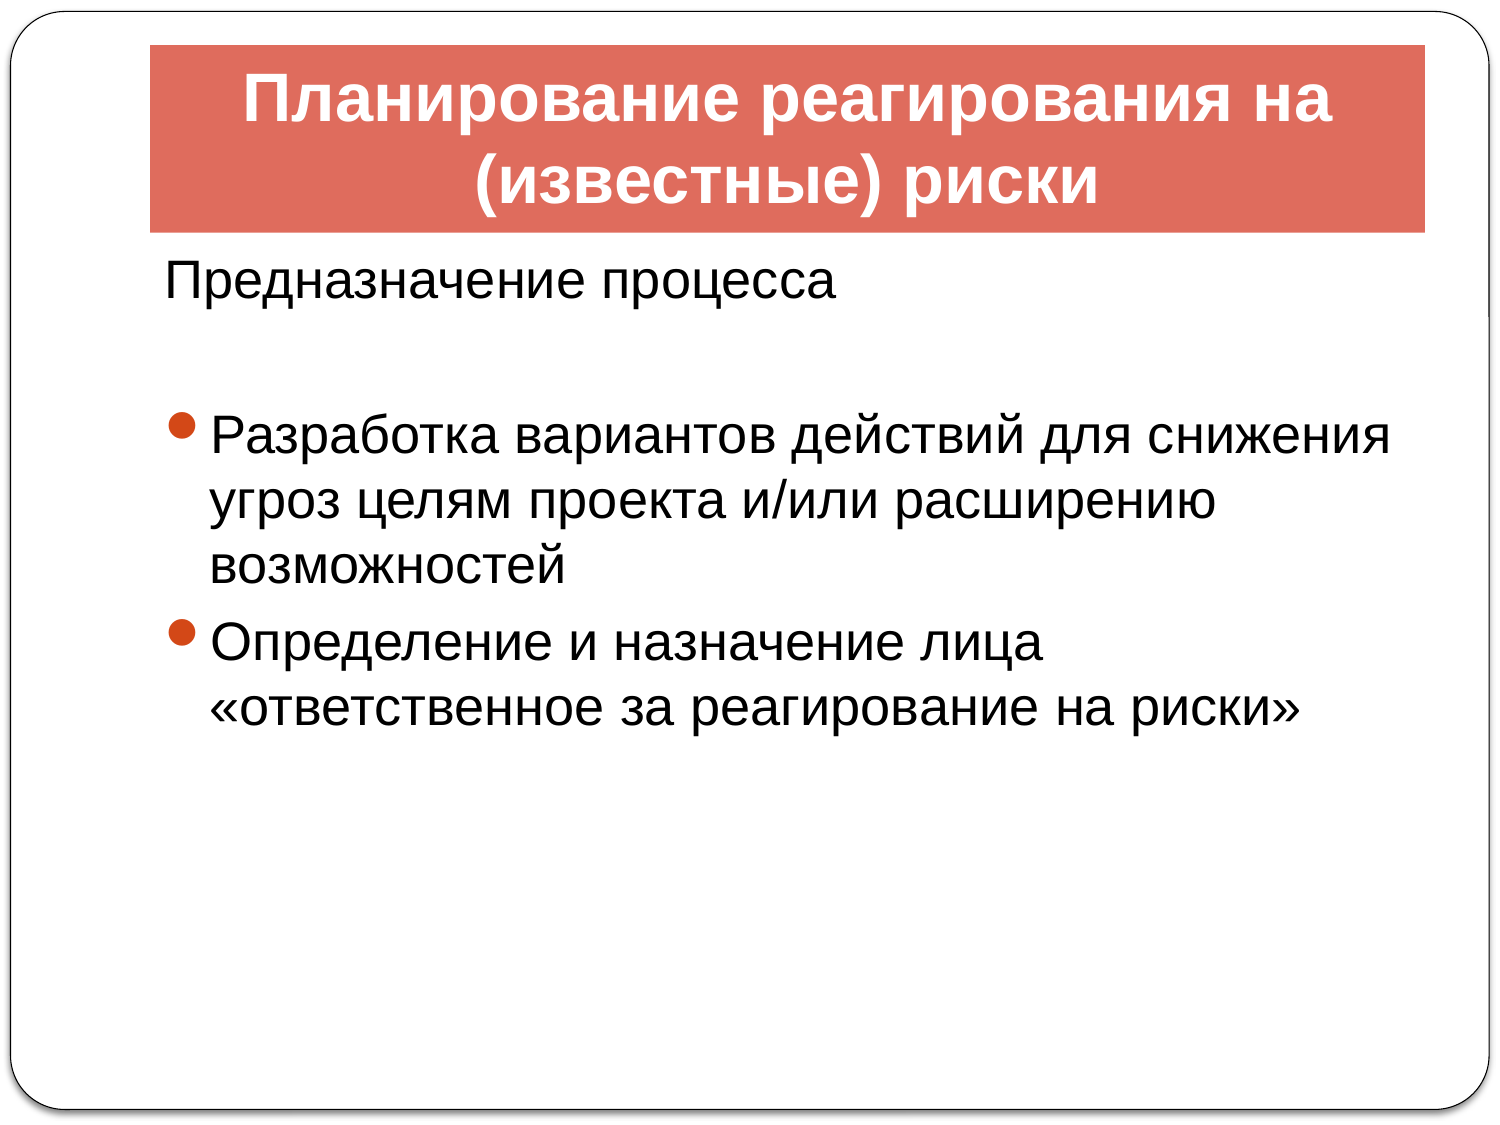

# Планирование реагирования на (известные) риски
Предназначение процесса

Разработка вариантов действий для снижения угроз целям проекта и/или расширению возможностей
Определение и назначение лица «ответственное за реагирование на риски»